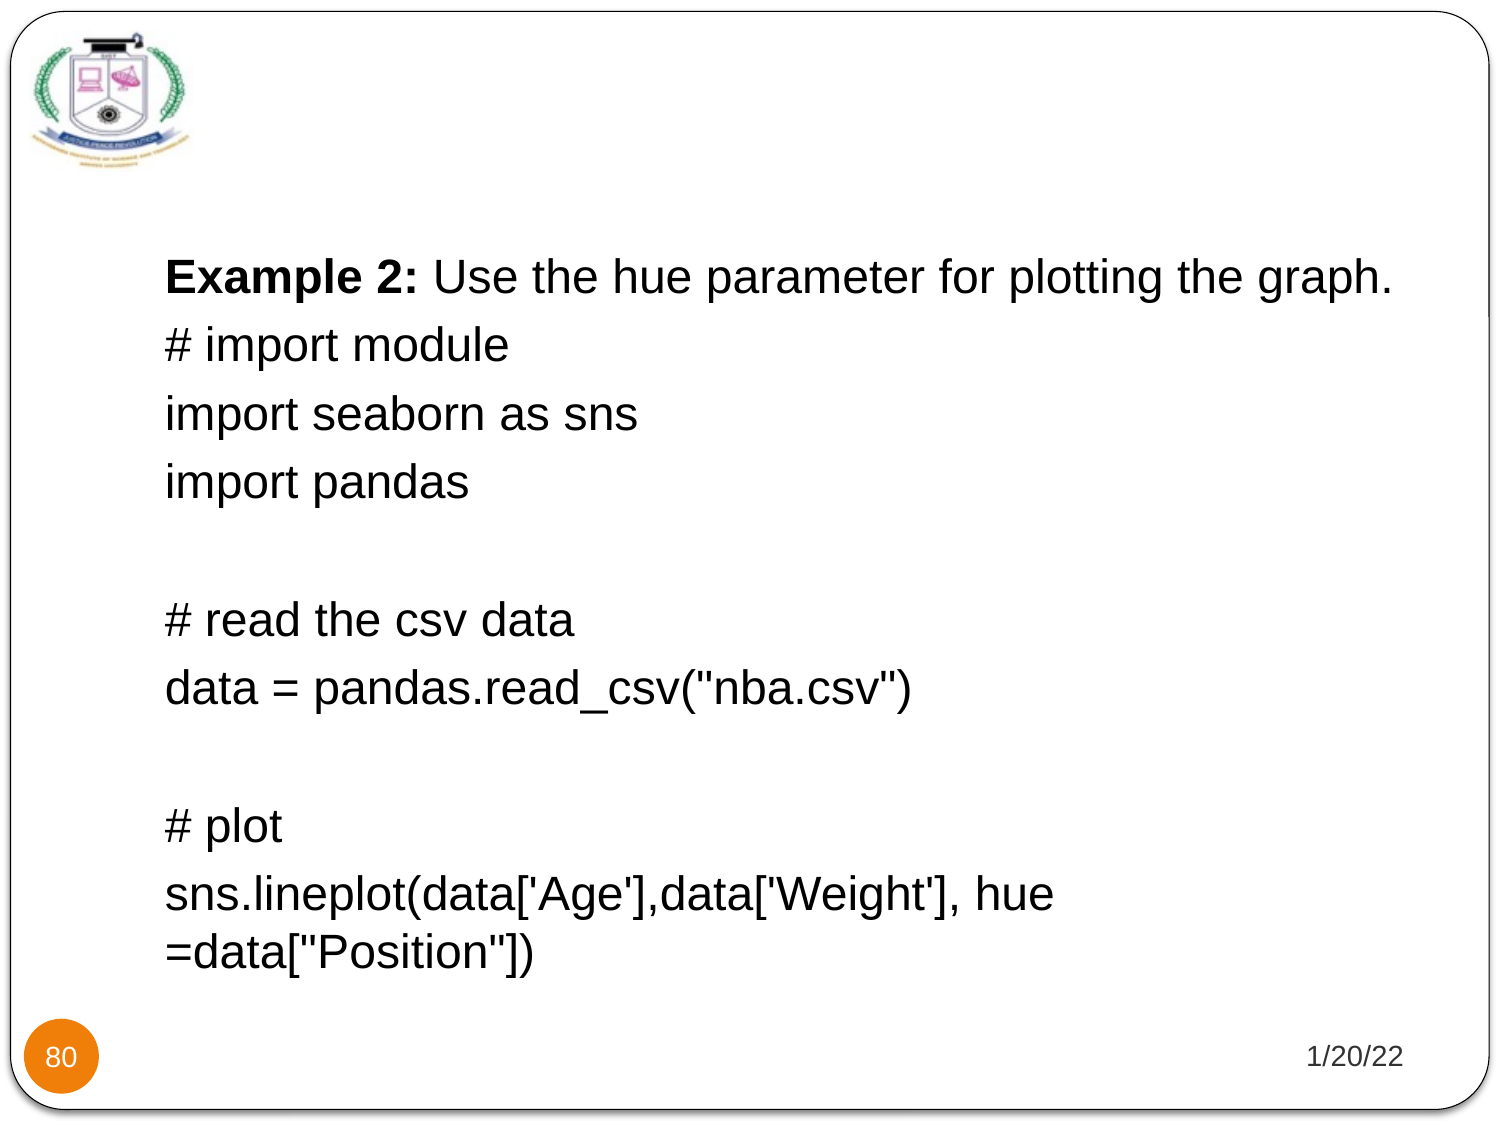

#
Example 2: Use the hue parameter for plotting the graph.
# import module
import seaborn as sns
import pandas

# read the csv data
data = pandas.read_csv("nba.csv")

# plot
sns.lineplot(data['Age'],data['Weight'], hue =data["Position"])

1/20/22
80